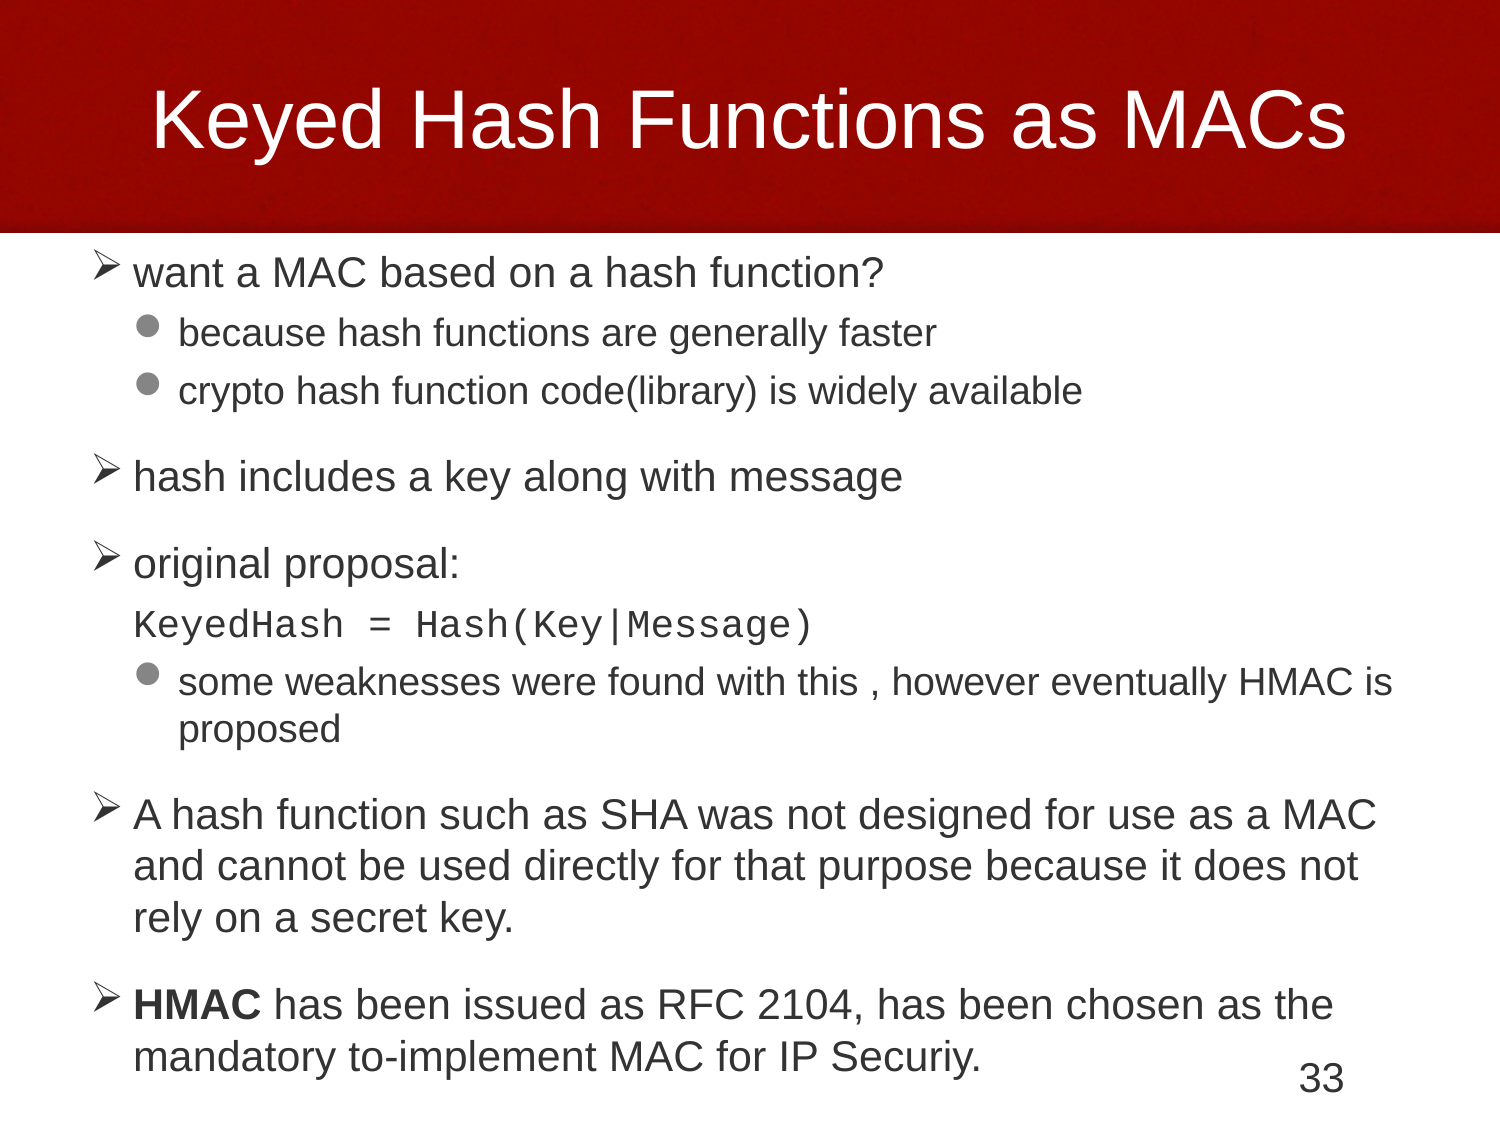

# Keyed Hash Functions as MACs
want a MAC based on a hash function?
because hash functions are generally faster
crypto hash function code(library) is widely available
hash includes a key along with message
original proposal:
KeyedHash = Hash(Key|Message)
some weaknesses were found with this , however eventually HMAC is proposed
A hash function such as SHA was not designed for use as a MAC and cannot be used directly for that purpose because it does not rely on a secret key.
HMAC has been issued as RFC 2104, has been chosen as the mandatory to-implement MAC for IP Securiy.

33